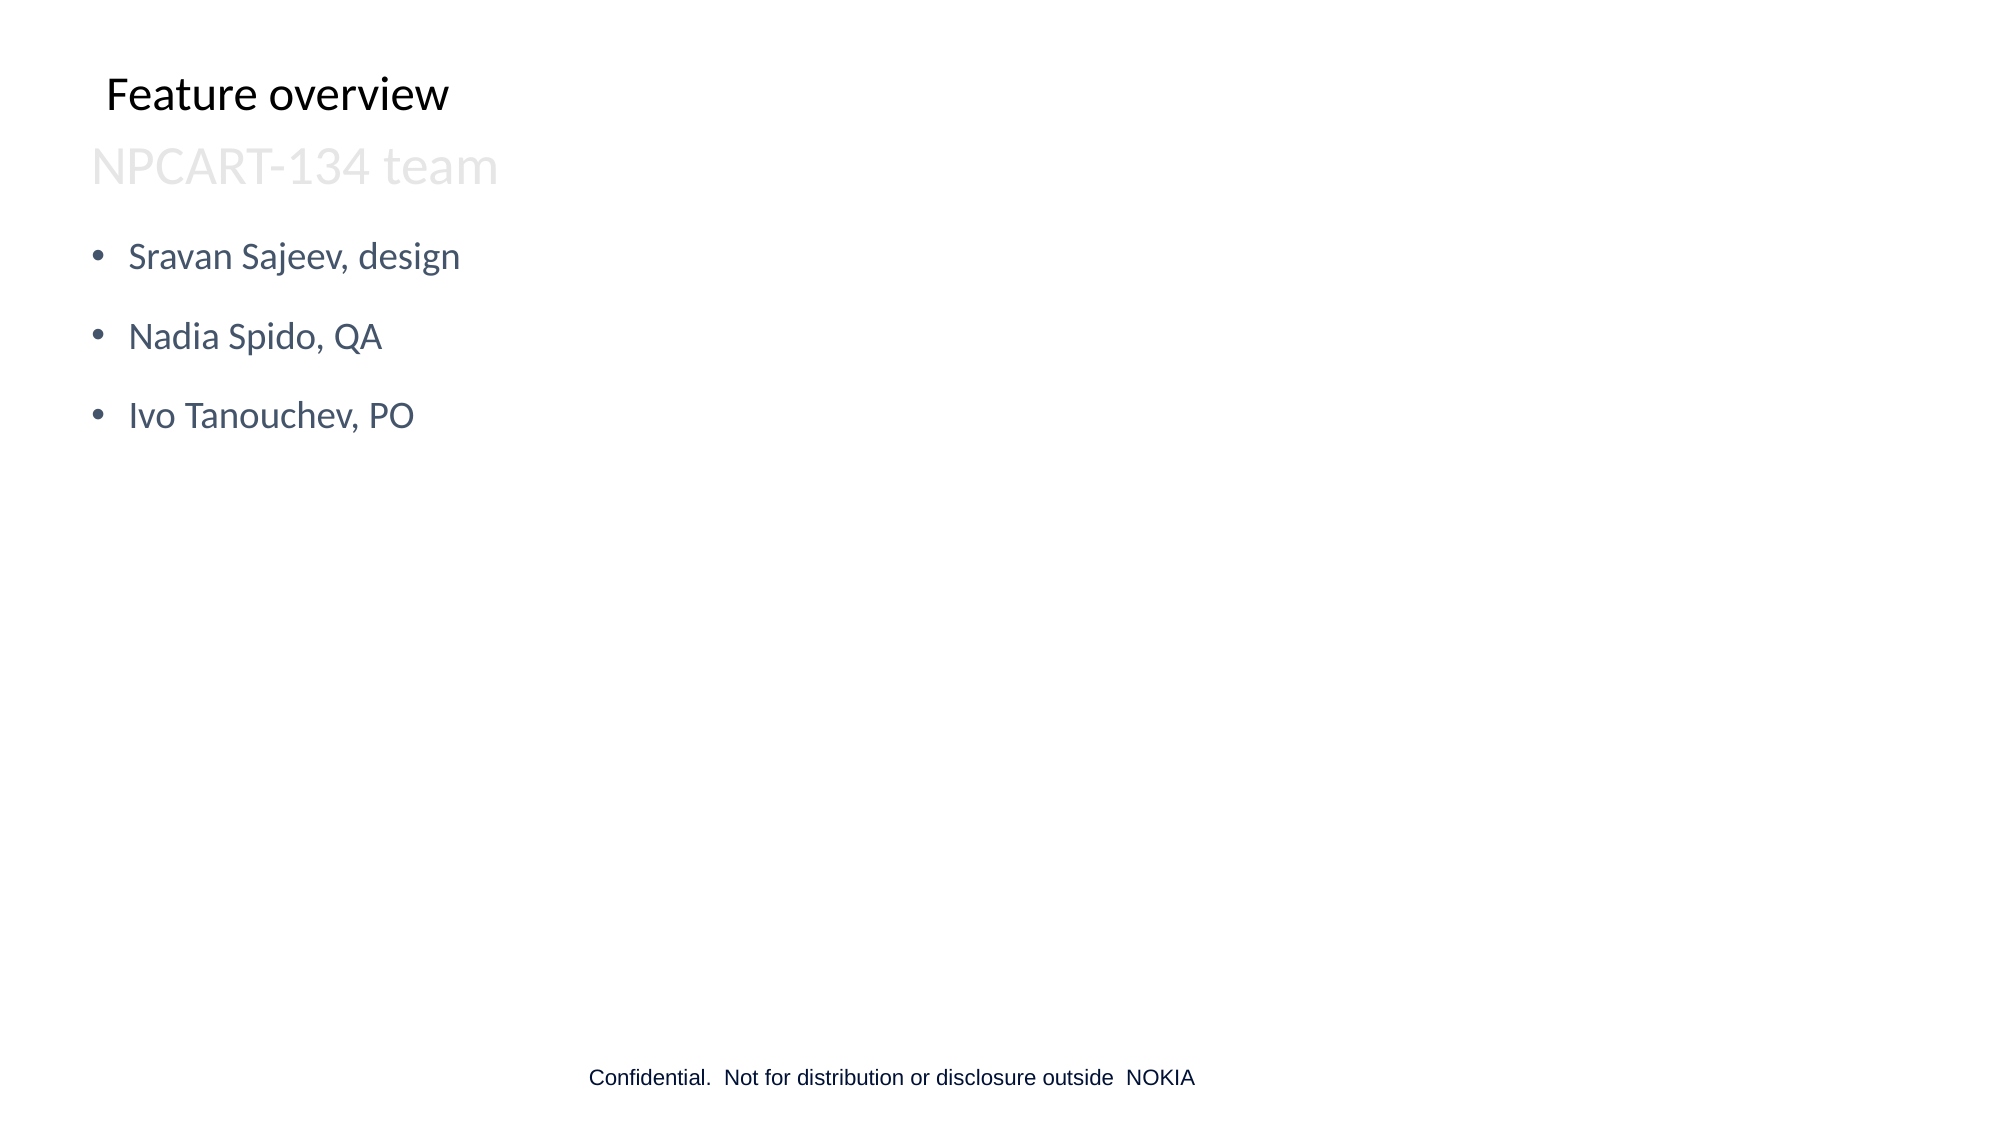

# Feature overview
NPCART-134 team
Sravan Sajeev, design
Nadia Spido, QA
Ivo Tanouchev, PO

Confidential.  Not for distribution or disclosure outside  NOKIA